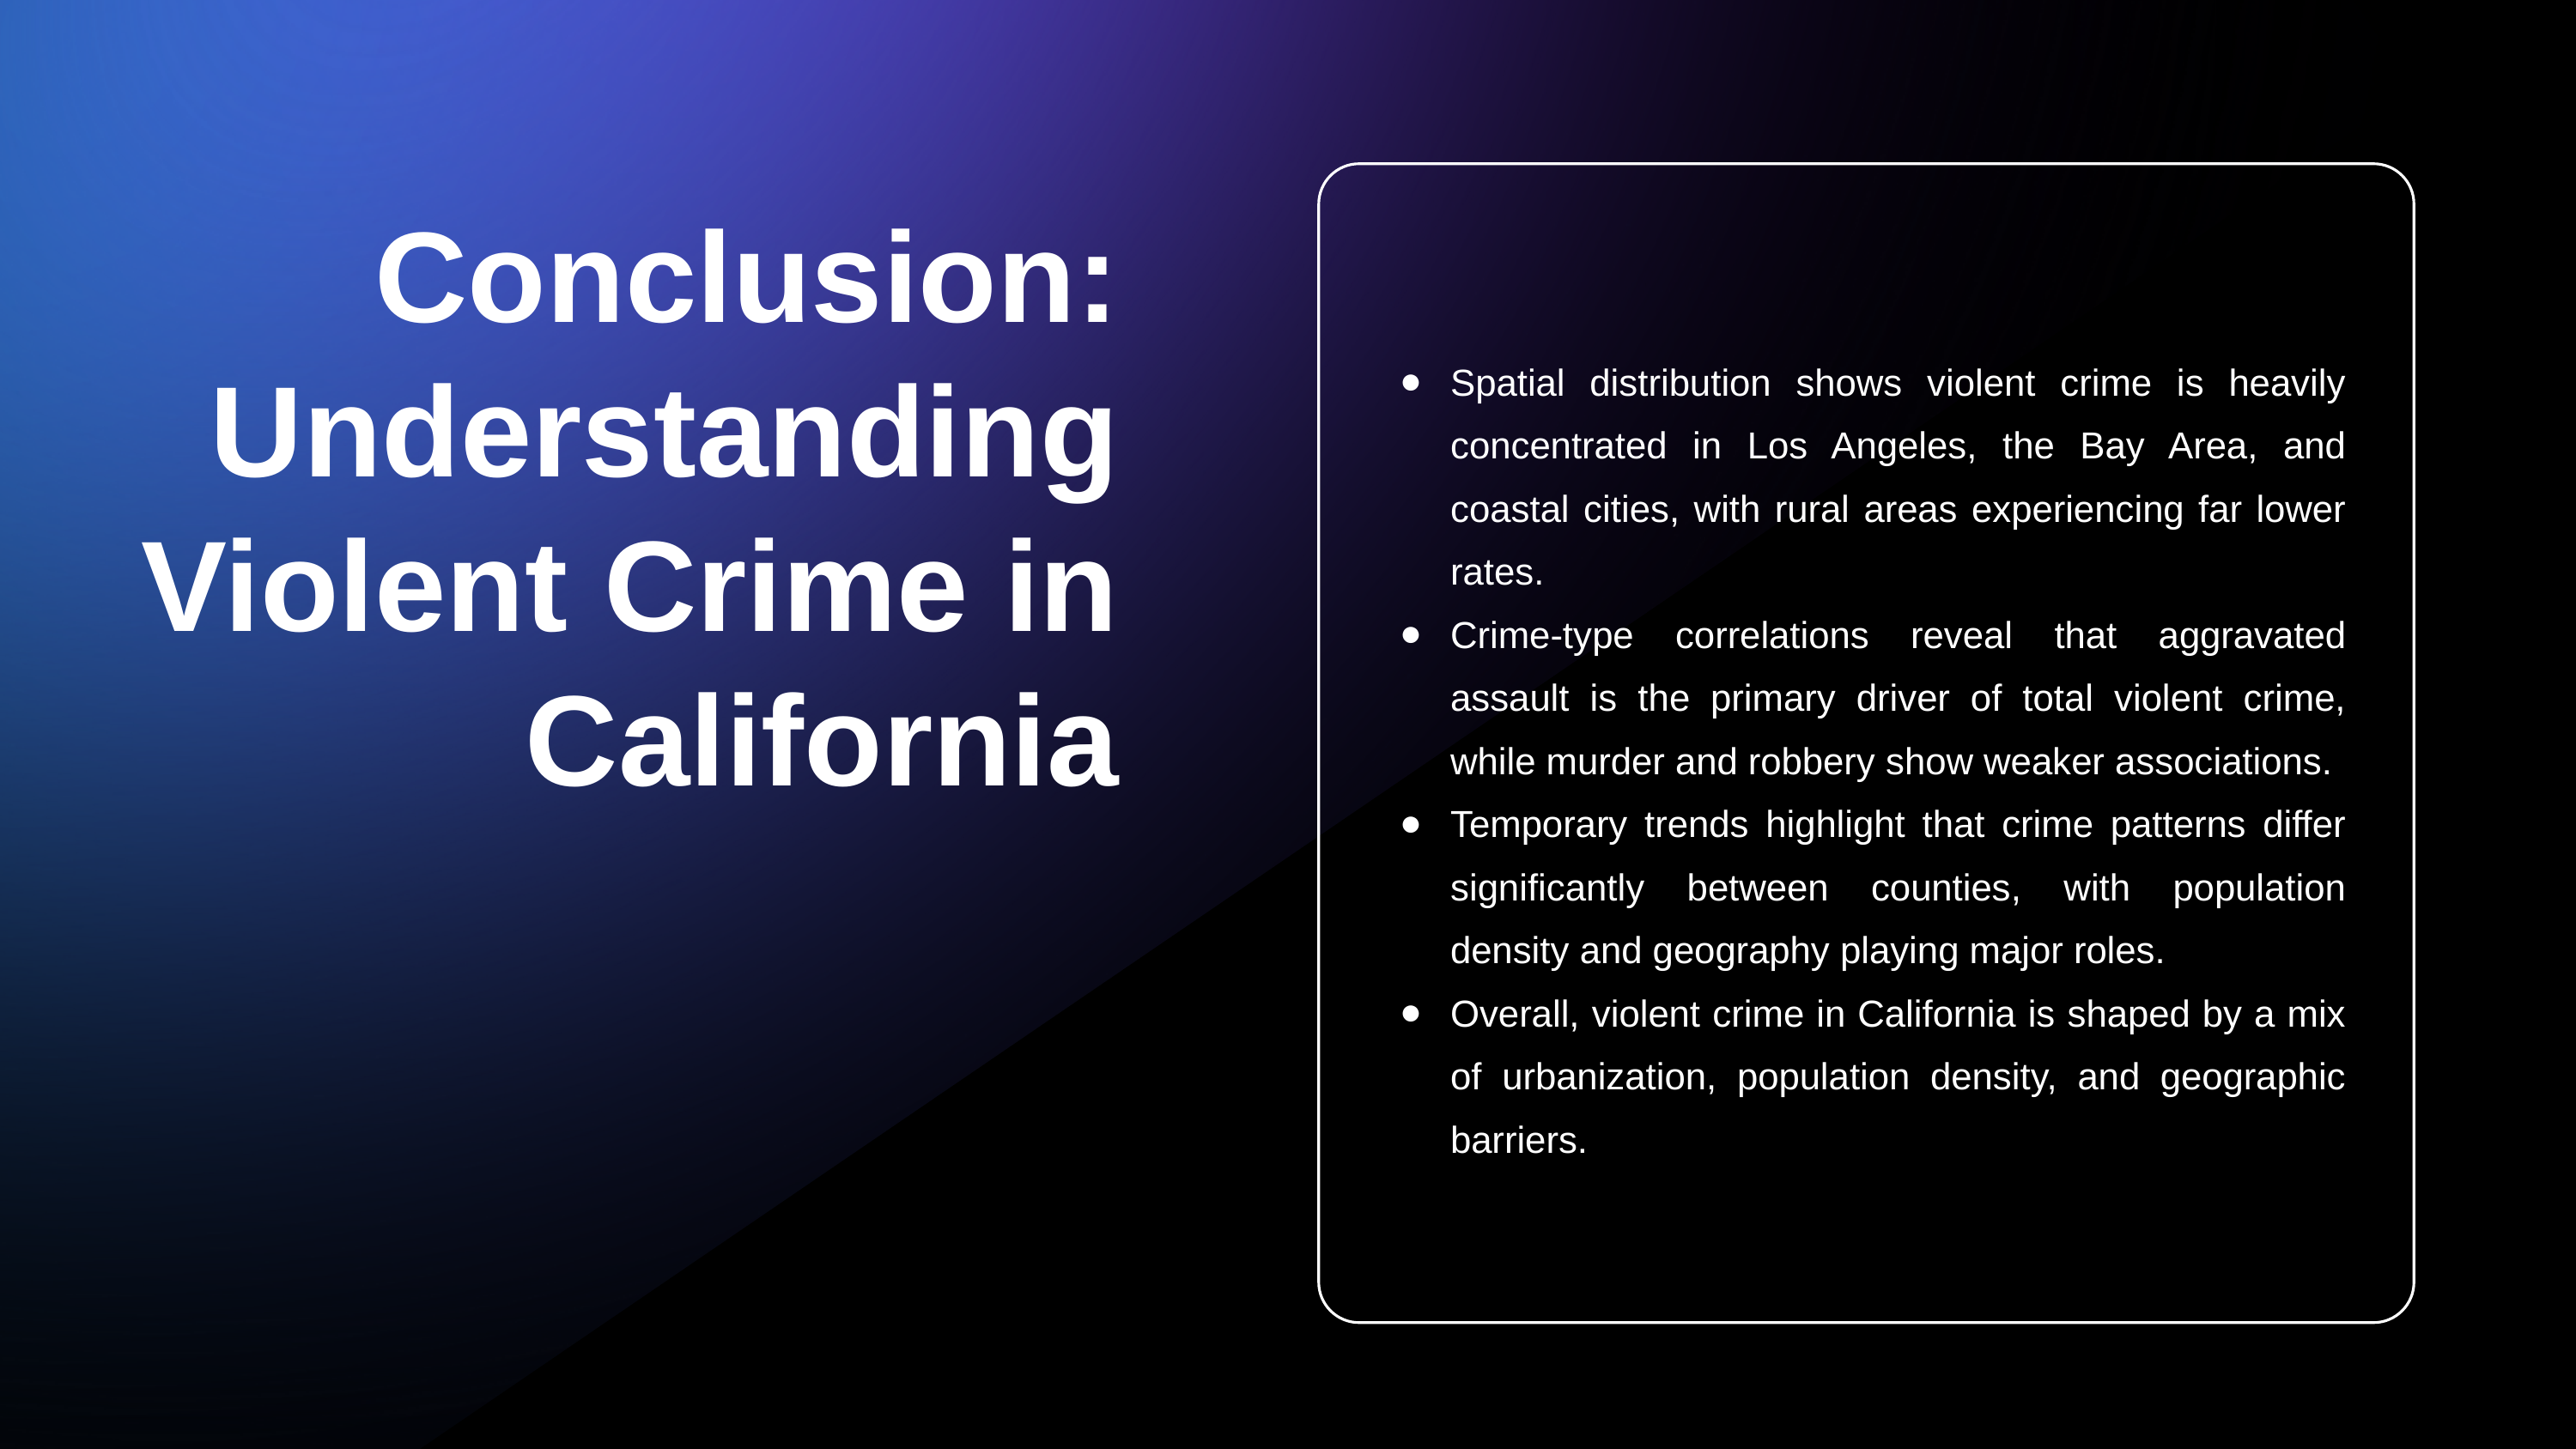

Conclusion: Understanding Violent Crime in California
Spatial distribution shows violent crime is heavily concentrated in Los Angeles, the Bay Area, and coastal cities, with rural areas experiencing far lower rates.
Crime-type correlations reveal that aggravated assault is the primary driver of total violent crime, while murder and robbery show weaker associations.
Temporary trends highlight that crime patterns differ significantly between counties, with population density and geography playing major roles.
Overall, violent crime in California is shaped by a mix of urbanization, population density, and geographic barriers.